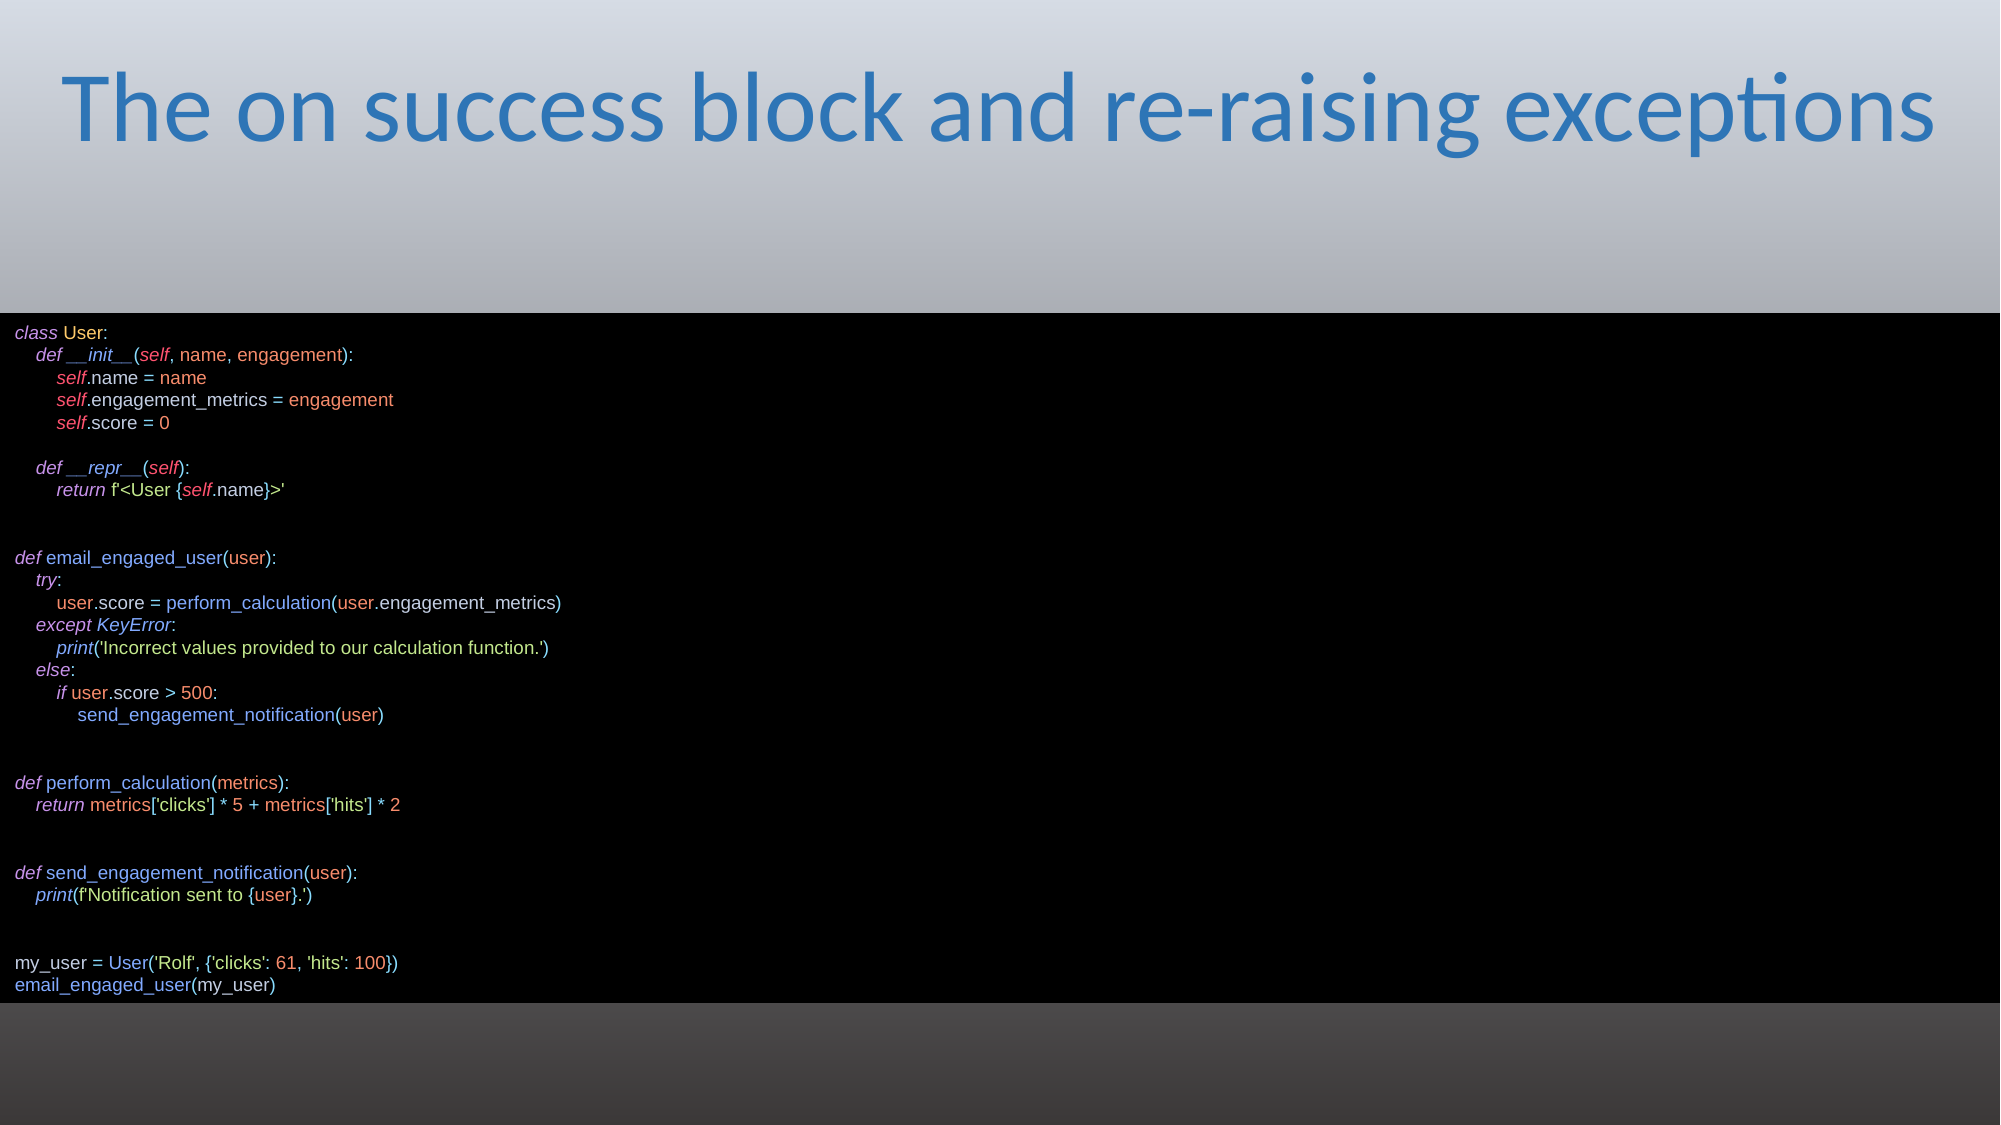

# The on success block and re-raising exceptions
class User:
    def __init__(self, name, engagement):
        self.name = name
        self.engagement_metrics = engagement
        self.score = 0
    def __repr__(self):
        return f'<User {self.name}>'
def email_engaged_user(user):
    try:
        user.score = perform_calculation(user.engagement_metrics)
    except KeyError:
        print('Incorrect values provided to our calculation function.')
    else:
        if user.score > 500:
            send_engagement_notification(user)
def perform_calculation(metrics):
    return metrics['clicks'] * 5 + metrics['hits'] * 2
def send_engagement_notification(user):
    print(f'Notification sent to {user}.')
my_user = User('Rolf', {'clicks': 61, 'hits': 100})
email_engaged_user(my_user)
170